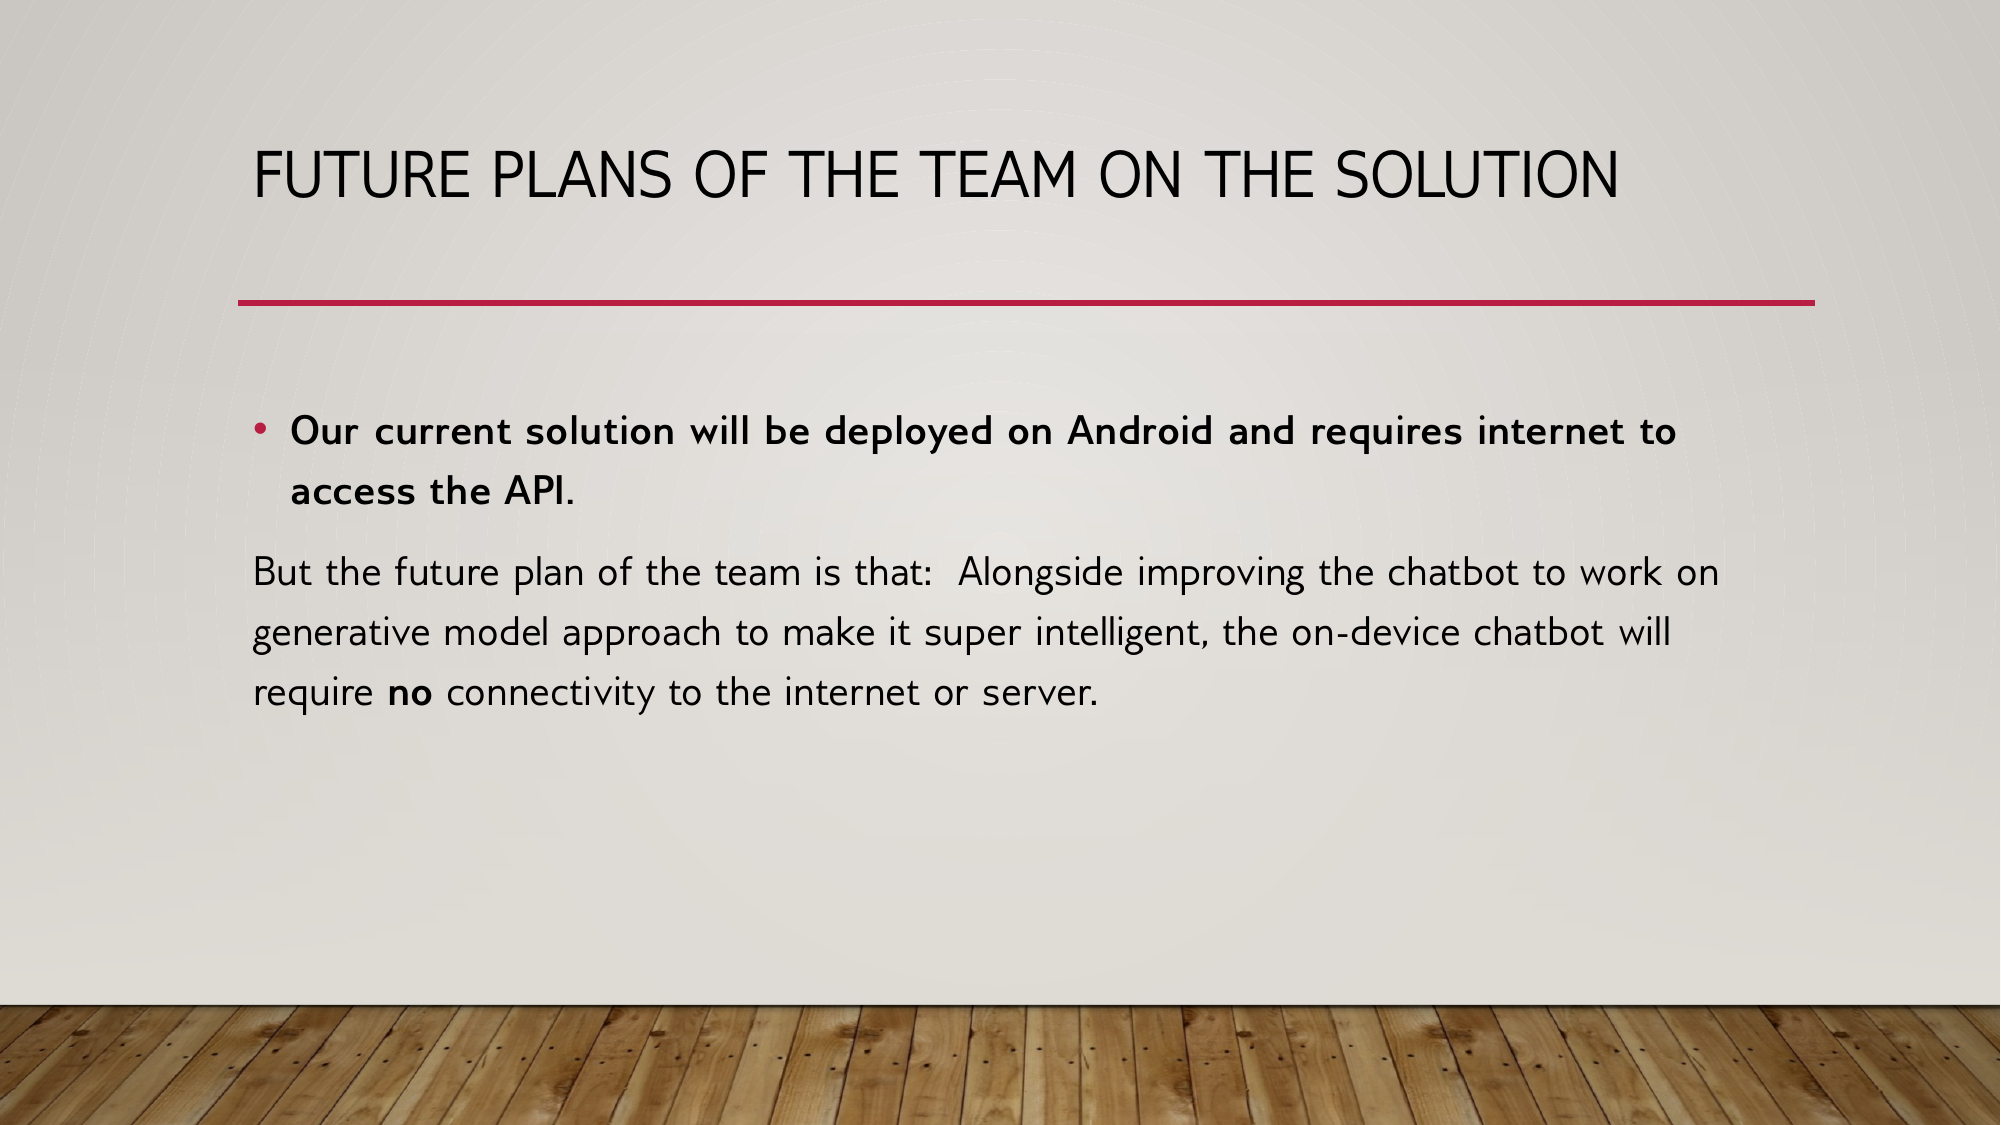

# Future Plans of the Team on the solution
Our current solution will be deployed on Android and requires internet to access the API.
But the future plan of the team is that:  Alongside improving the chatbot to work on generative model approach to make it super intelligent, the on-device chatbot will require no connectivity to the internet or server.